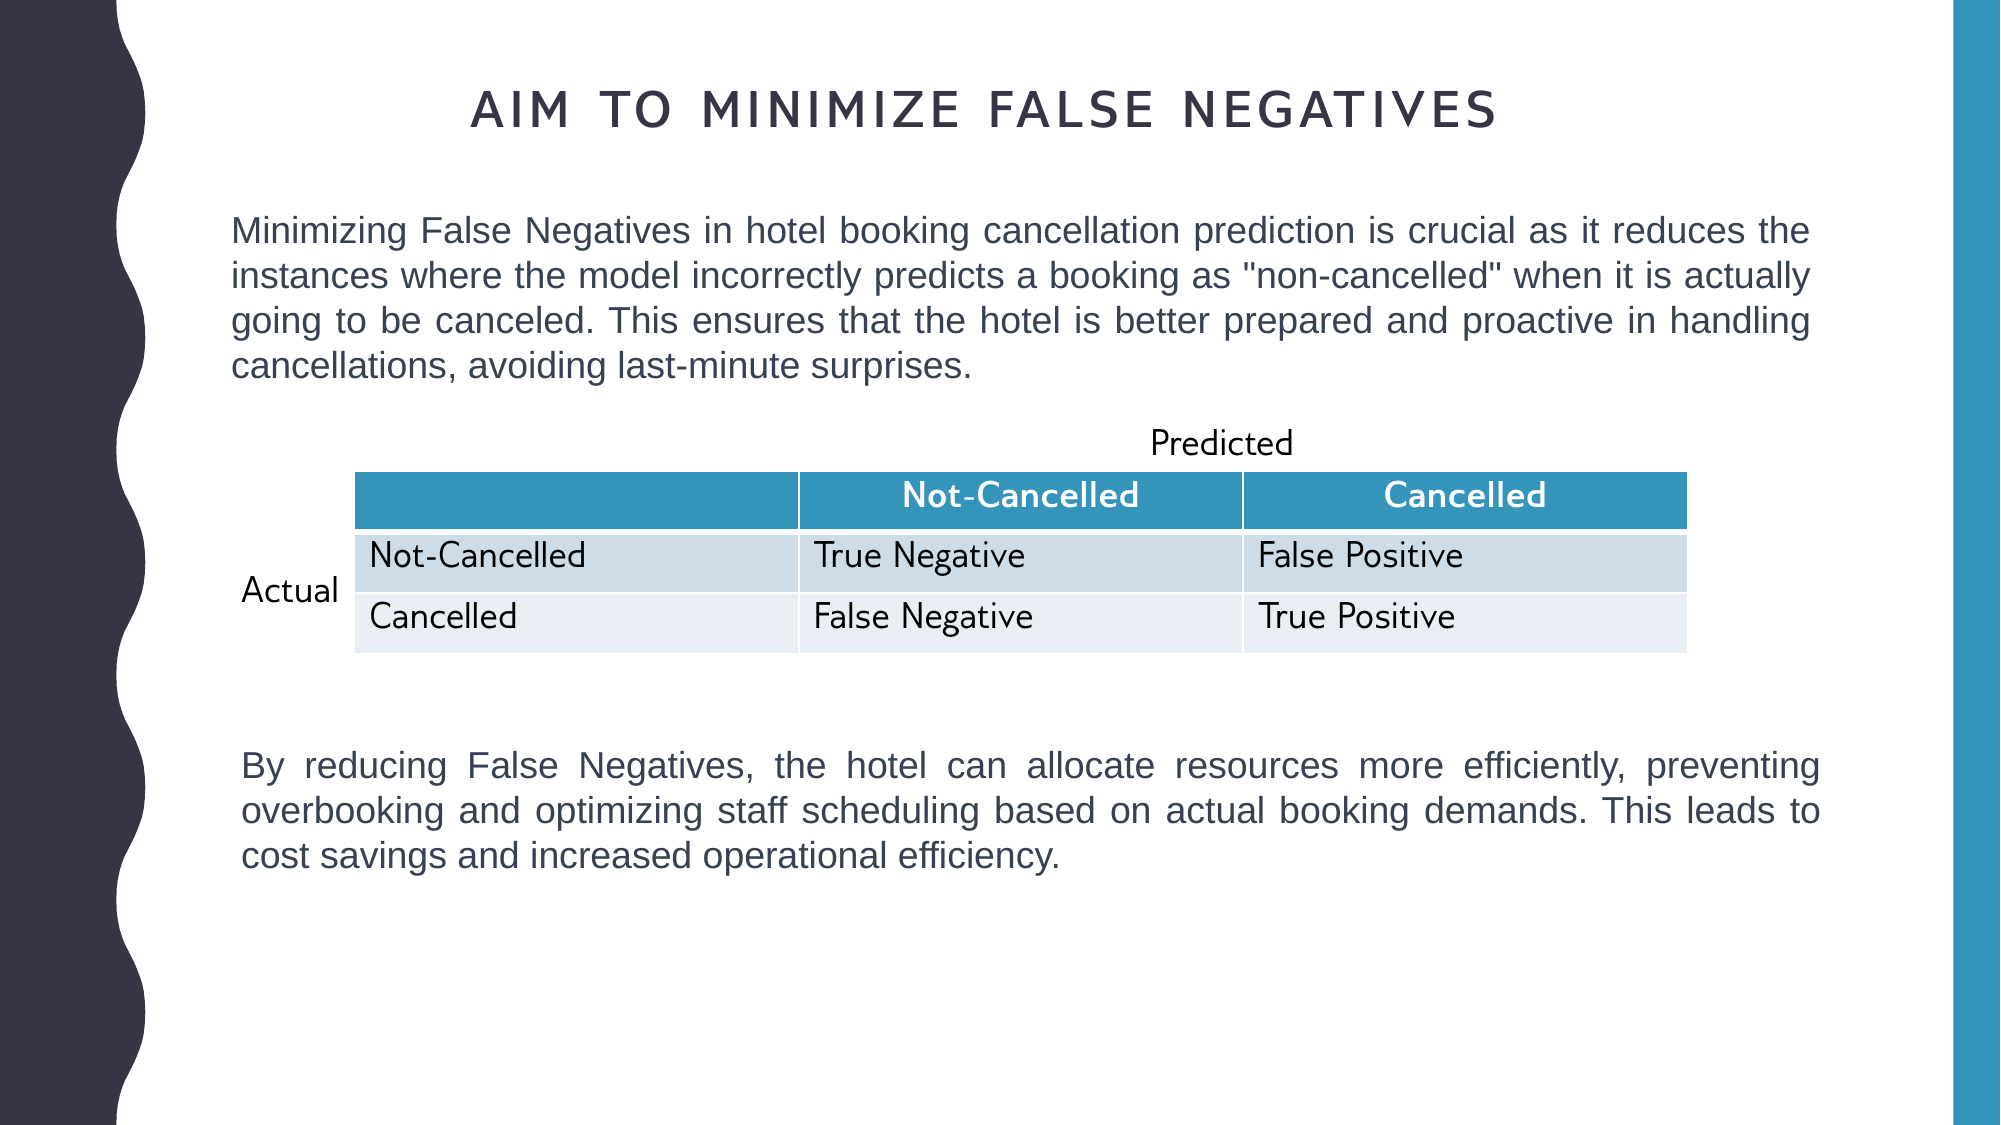

Aim to minimize false negatives
Minimizing False Negatives in hotel booking cancellation prediction is crucial as it reduces the instances where the model incorrectly predicts a booking as "non-cancelled" when it is actually going to be canceled. This ensures that the hotel is better prepared and proactive in handling cancellations, avoiding last-minute surprises.

Predicted
|  | Not-Cancelled | Cancelled |
| --- | --- | --- |
| Not-Cancelled | True Negative | False Positive |
| Cancelled | False Negative | True Positive |
Actual
By reducing False Negatives, the hotel can allocate resources more efficiently, preventing overbooking and optimizing staff scheduling based on actual booking demands. This leads to cost savings and increased operational efficiency.